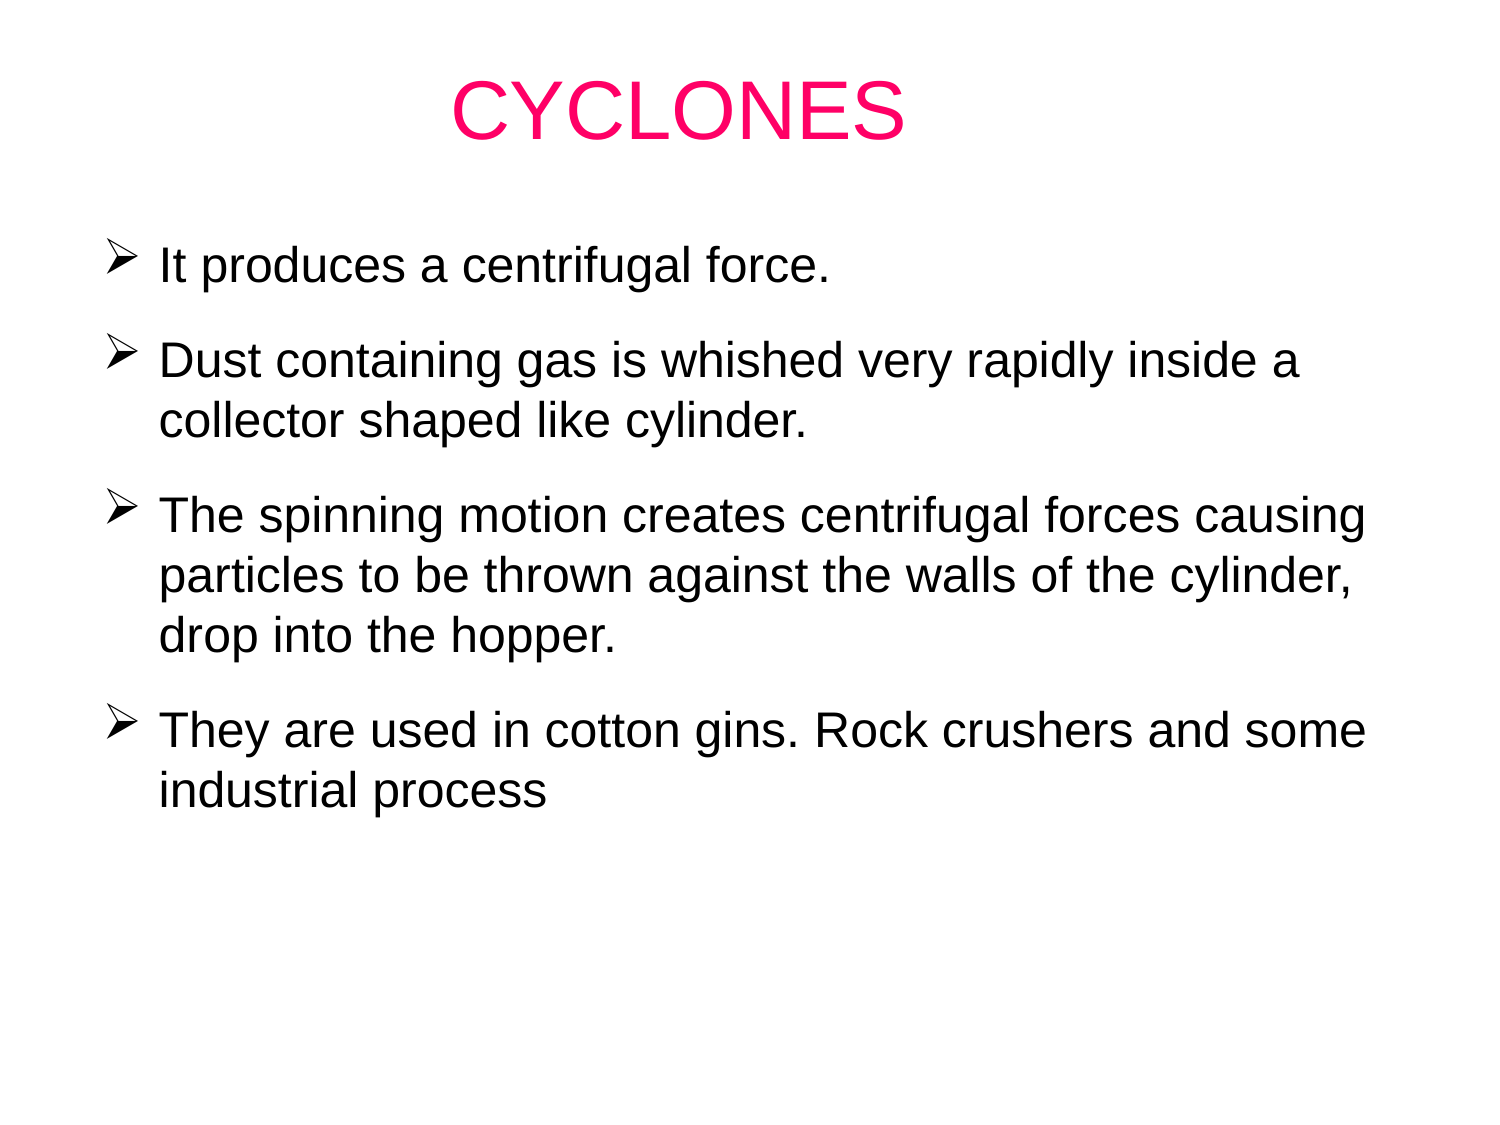

# CYCLONES
It produces a centrifugal force.
Dust containing gas is whished very rapidly inside a collector shaped like cylinder.
The spinning motion creates centrifugal forces causing particles to be thrown against the walls of the cylinder, drop into the hopper.
They are used in cotton gins. Rock crushers and some industrial process